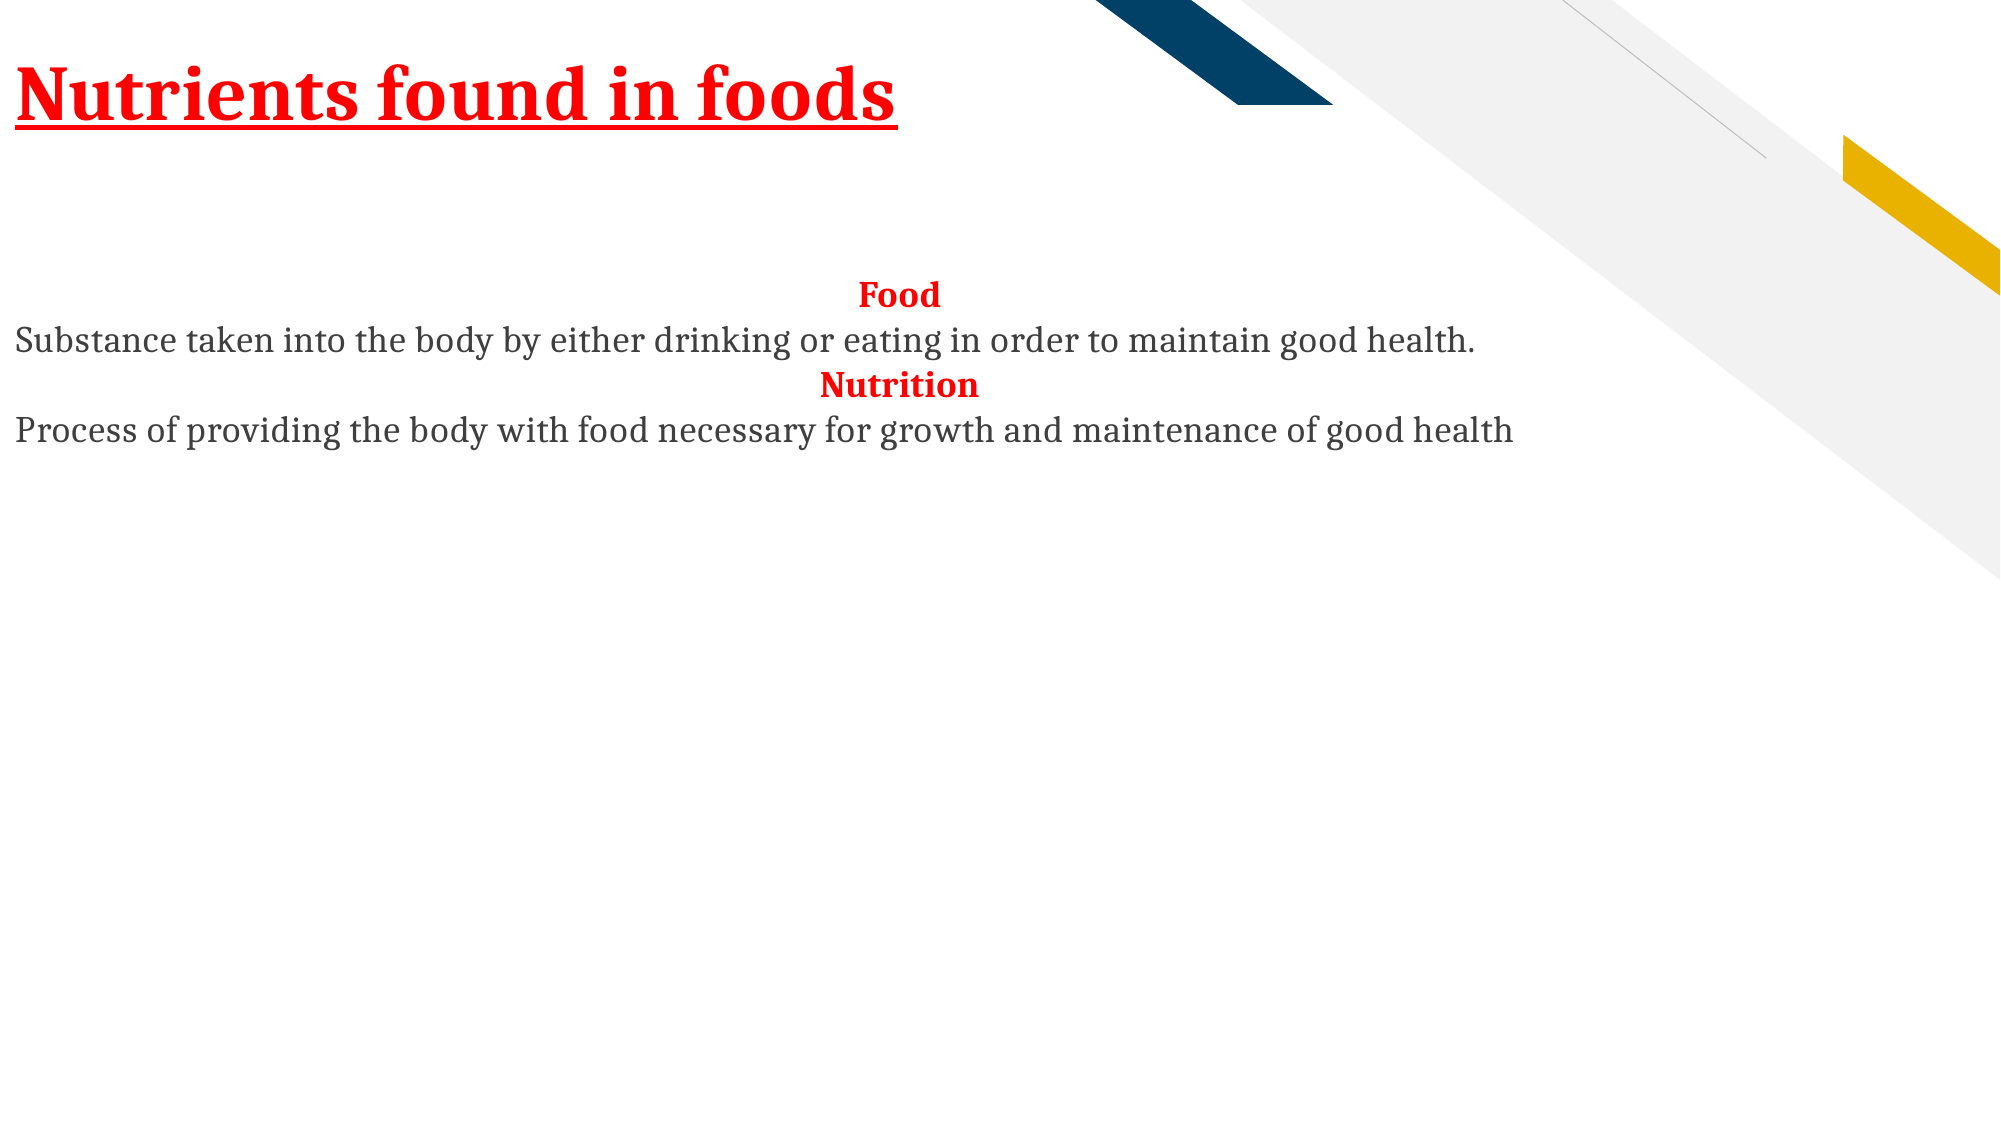

Nutrients found in foods
Food
Substance taken into the body by either drinking or eating in order to maintain good health.
Nutrition
Process of providing the body with food necessary for growth and maintenance of good health